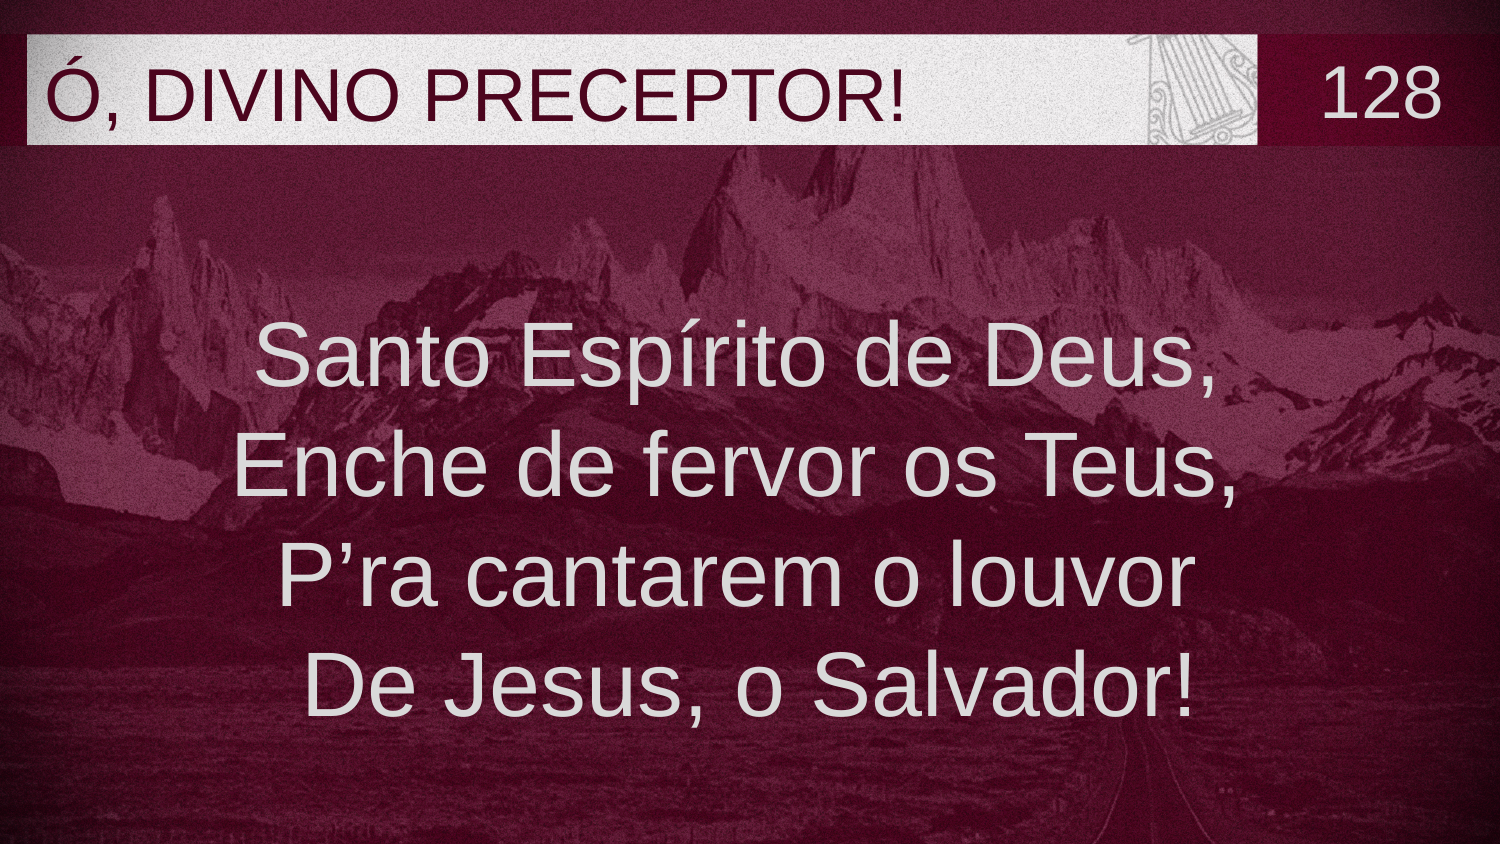

# Ó, DIVINO PRECEPTOR!
128
Santo Espírito de Deus,
Enche de fervor os Teus,
P’ra cantarem o louvor
De Jesus, o Salvador!